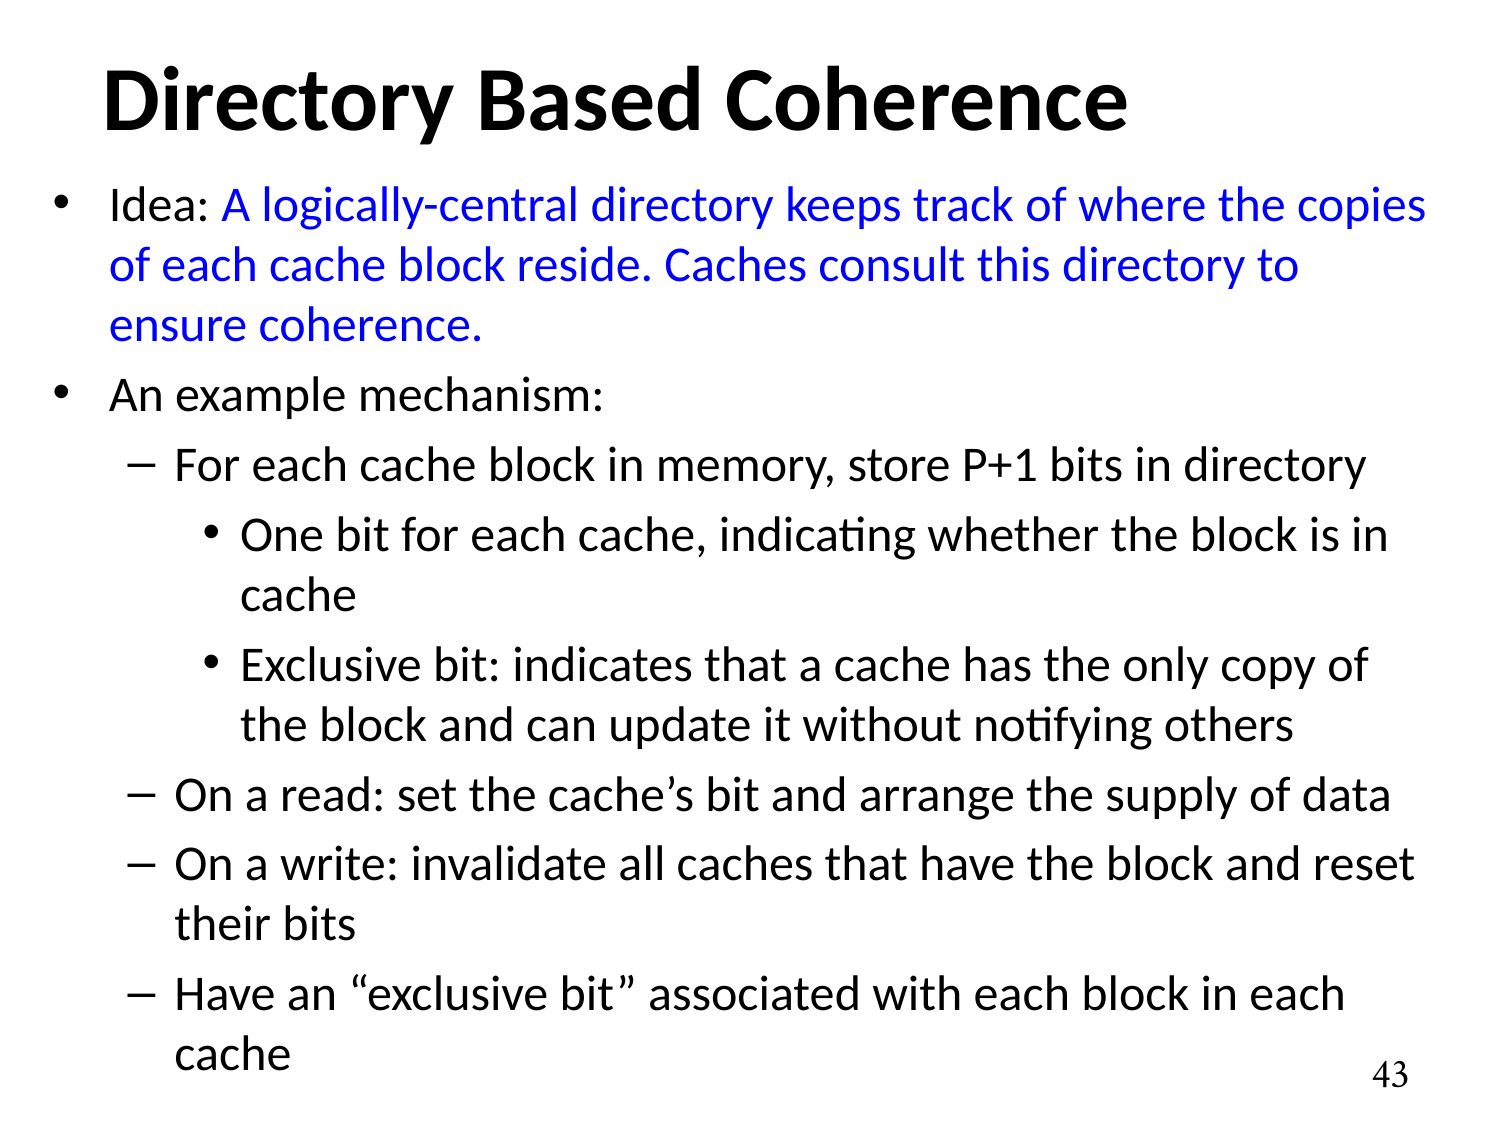

# Directory Based Coherence
Idea: A logically-central directory keeps track of where the copies of each cache block reside. Caches consult this directory to ensure coherence.
An example mechanism:
For each cache block in memory, store P+1 bits in directory
One bit for each cache, indicating whether the block is in cache
Exclusive bit: indicates that a cache has the only copy of the block and can update it without notifying others
On a read: set the cache’s bit and arrange the supply of data
On a write: invalidate all caches that have the block and reset their bits
Have an “exclusive bit” associated with each block in each cache
43